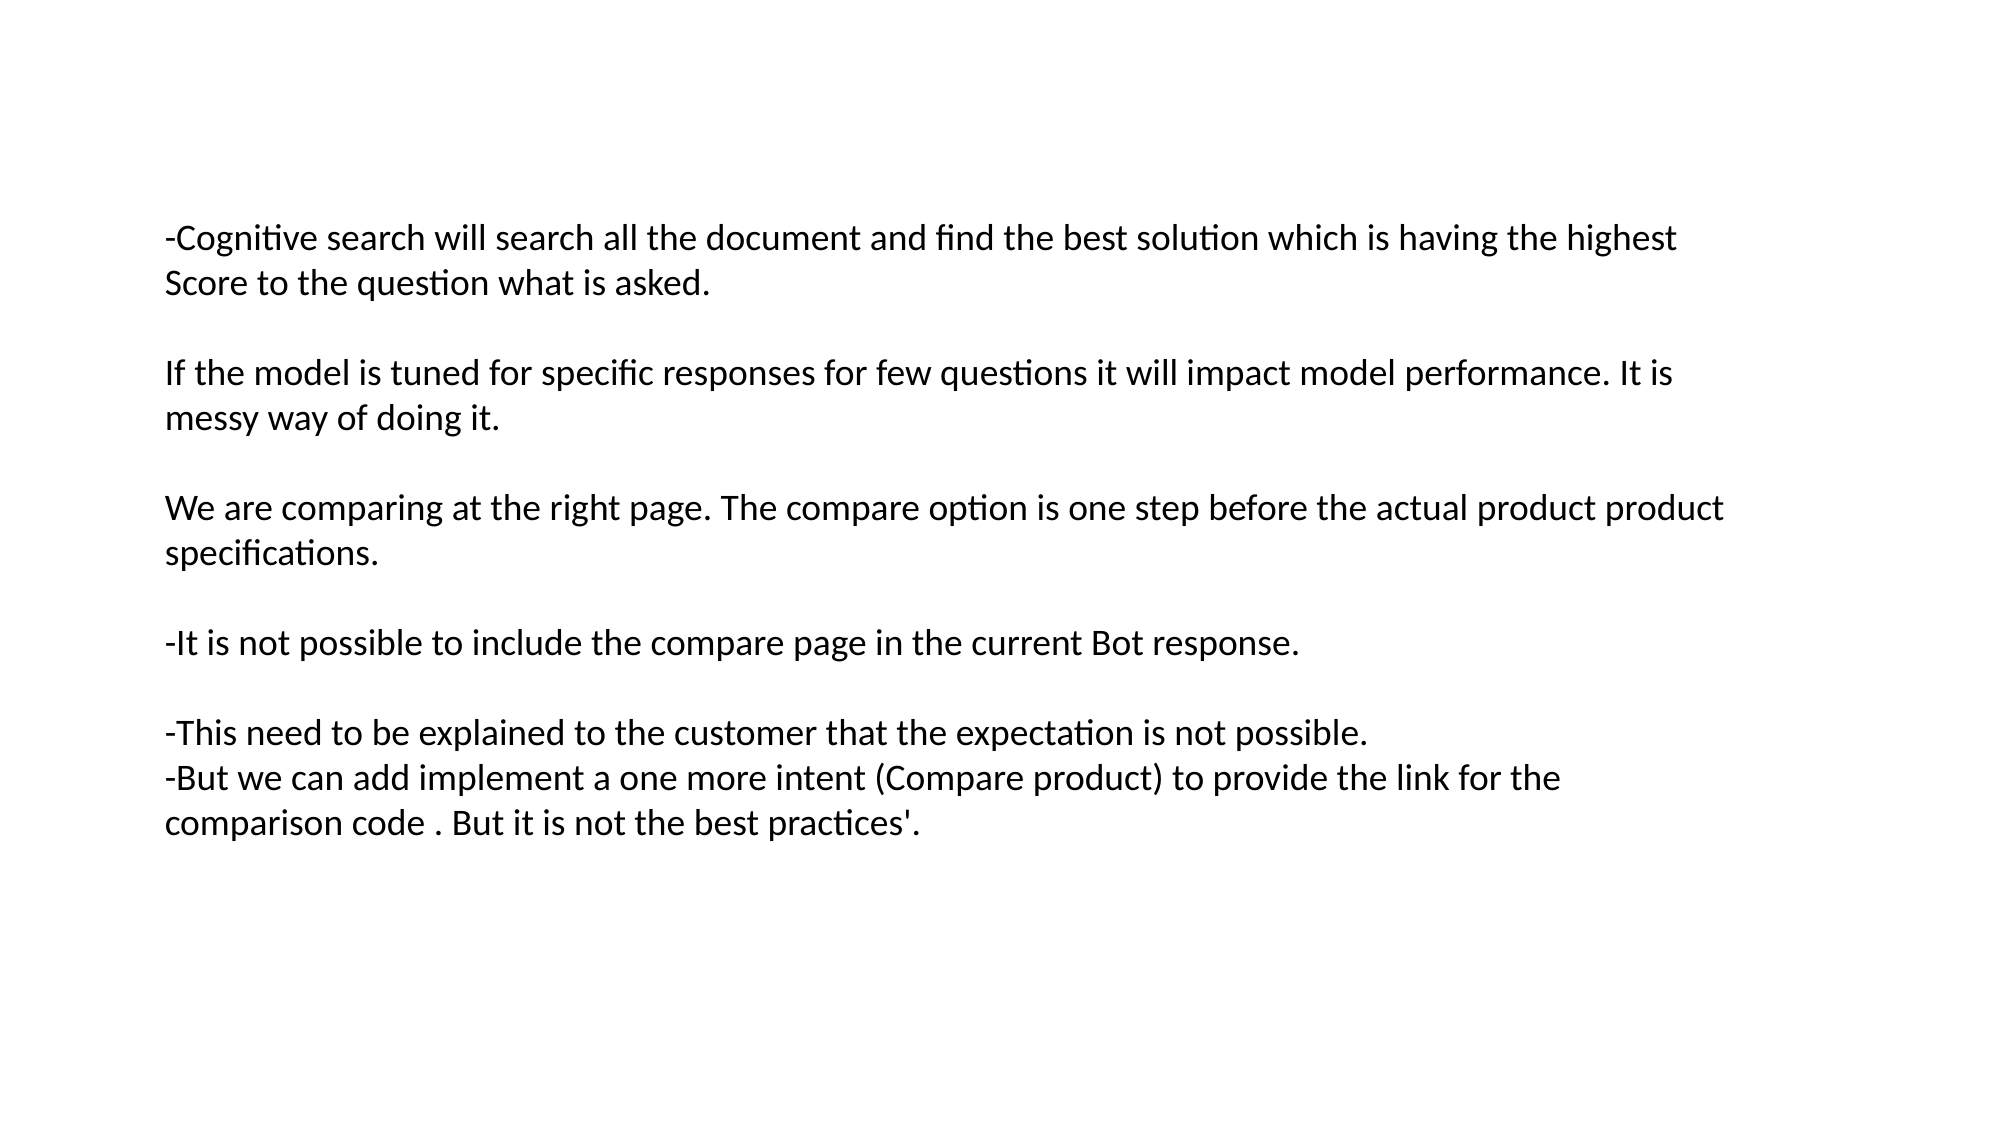

-Cognitive search will search all the document and find the best solution which is having the highest Score to the question what is asked.

If the model is tuned for specific responses for few questions it will impact model performance. It is messy way of doing it.

We are comparing at the right page. The compare option is one step before the actual product product specifications.
-It is not possible to include the compare page in the current Bot response.
-This need to be explained to the customer that the expectation is not possible.
-But we can add implement a one more intent (Compare product) to provide the link for the comparison code . But it is not the best practices'.